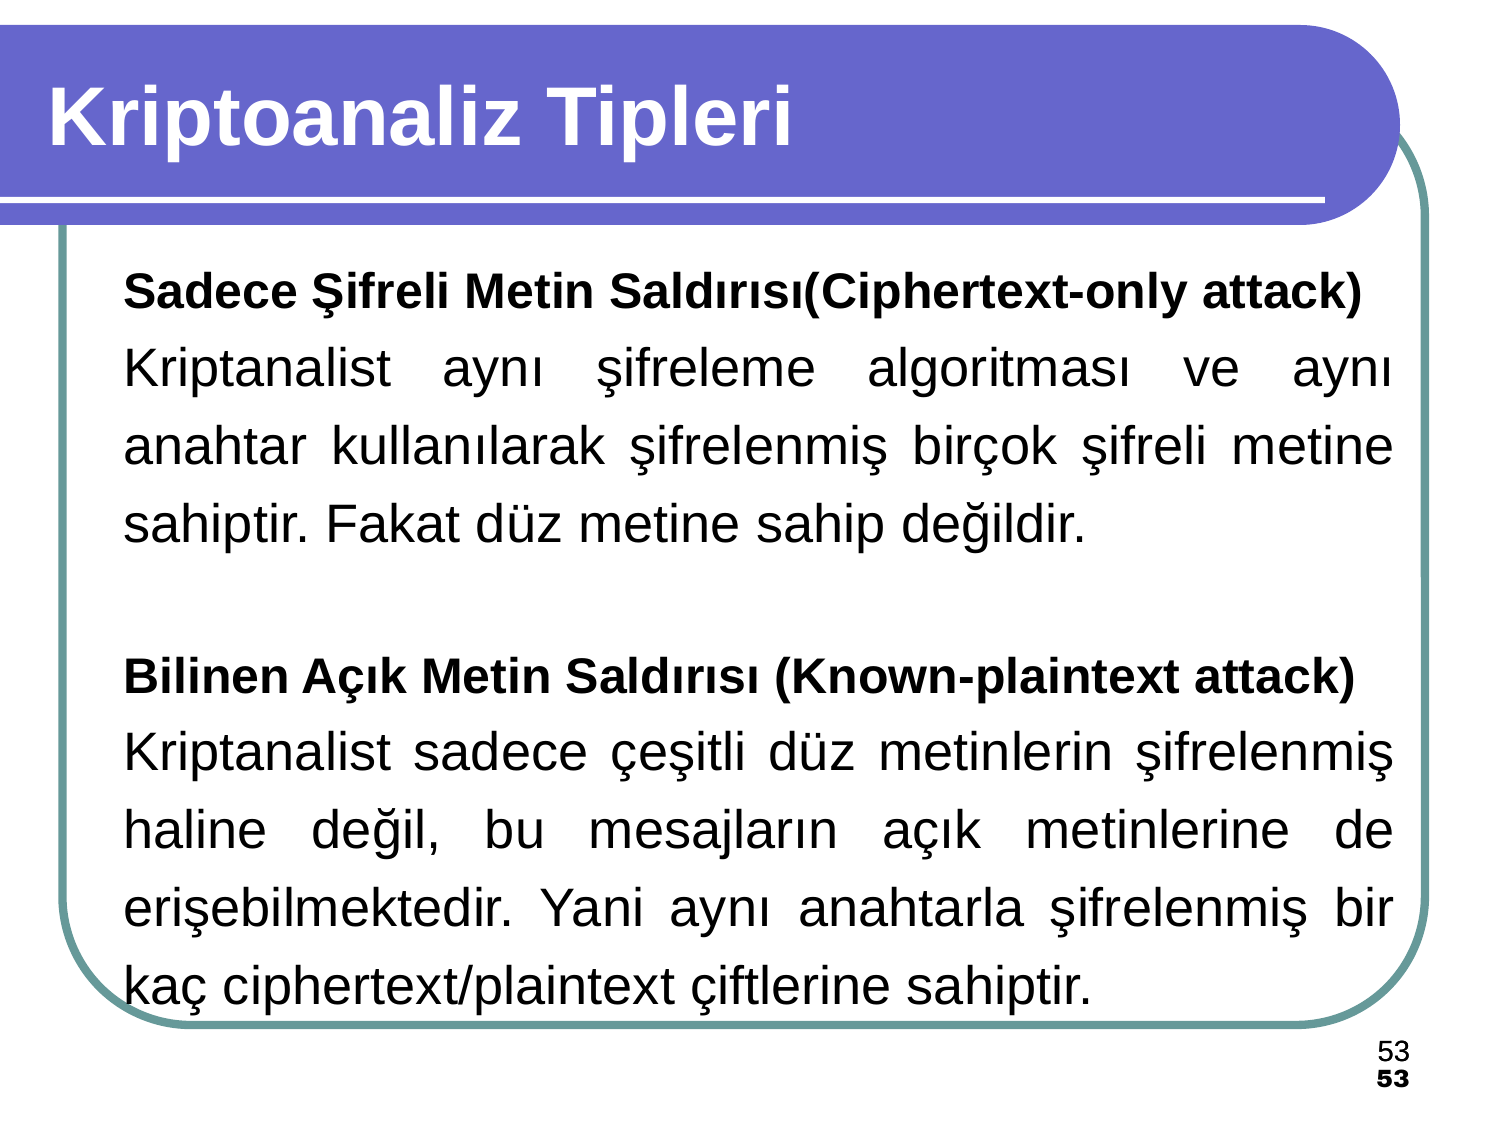

# Kriptoanaliz Tipleri
Sadece Şifreli Metin Saldırısı(Ciphertext-only attack)
Kriptanalist aynı şifreleme algoritması ve aynı anahtar kullanılarak şifrelenmiş birçok şifreli metine sahiptir. Fakat düz metine sahip değildir.

Bilinen Açık Metin Saldırısı (Known-plaintext attack)
Kriptanalist sadece çeşitli düz metinlerin şifrelenmiş haline değil, bu mesajların açık metinlerine de erişebilmektedir. Yani aynı anahtarla şifrelenmiş bir kaç ciphertext/plaintext çiftlerine sahiptir.
53
53
53